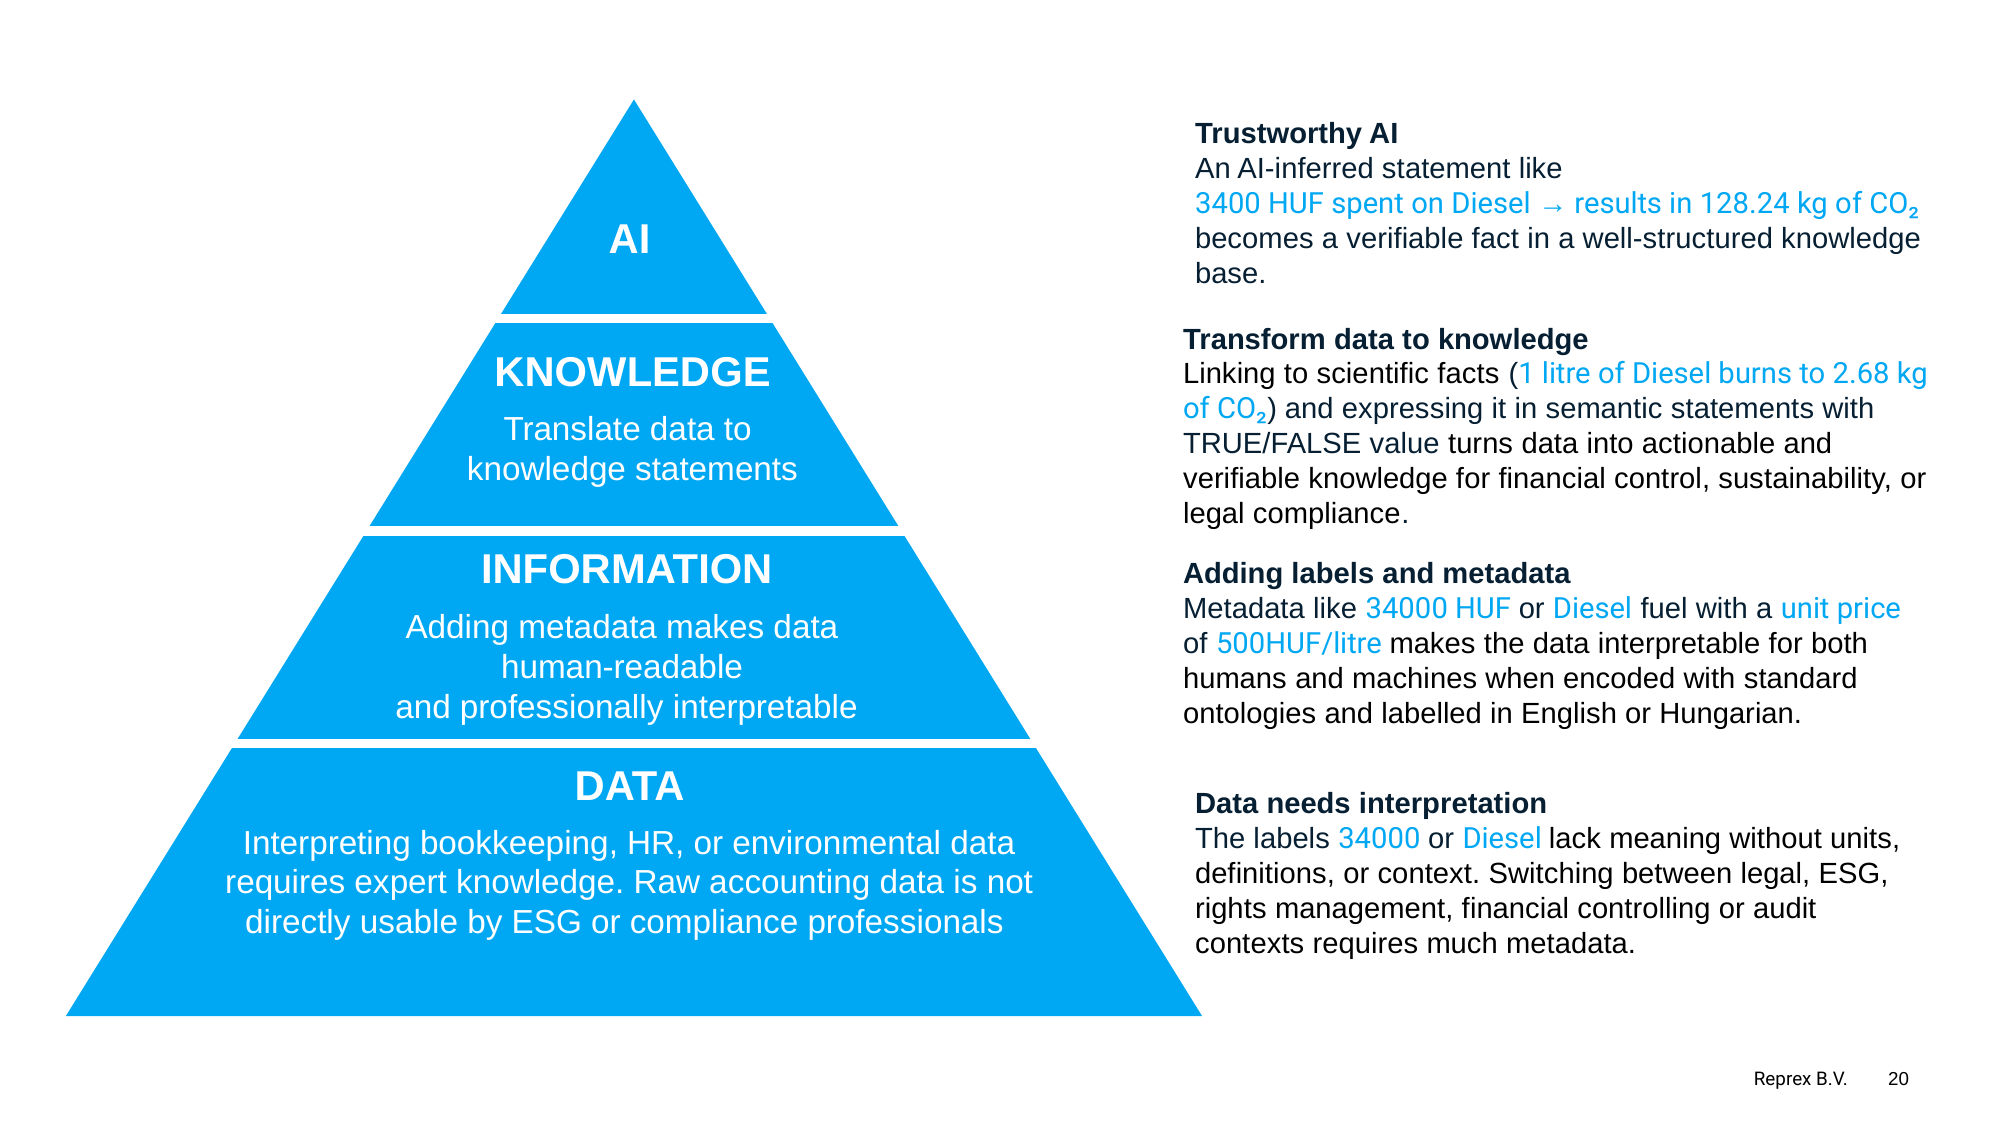

AI
KNOWLEDGE
Translate data to
knowledge statements

INFORMATION
Adding metadata makes data
human-readable
and professionally interpretable
DATA
Interpreting bookkeeping, HR, or environmental data requires expert knowledge. Raw accounting data is not directly usable by ESG or compliance professionals
Trustworthy AI
An AI-inferred statement like
3400 HUF spent on Diesel → results in 128.24 kg of CO₂
becomes a verifiable fact in a well-structured knowledge base.
Transform data to knowledge
Linking to scientific facts (1 litre of Diesel burns to 2.68 kg of CO₂) and expressing it in semantic statements with TRUE/FALSE value turns data into actionable and verifiable knowledge for financial control, sustainability, or legal compliance.
Adding labels and metadata
Metadata like 34000 HUF or Diesel fuel with a unit price of 500HUF/litre makes the data interpretable for both humans and machines when encoded with standard ontologies and labelled in English or Hungarian.
Data needs interpretation
The labels 34000 or Diesel lack meaning without units, definitions, or context. Switching between legal, ESG, rights management, financial controlling or audit contexts requires much metadata.